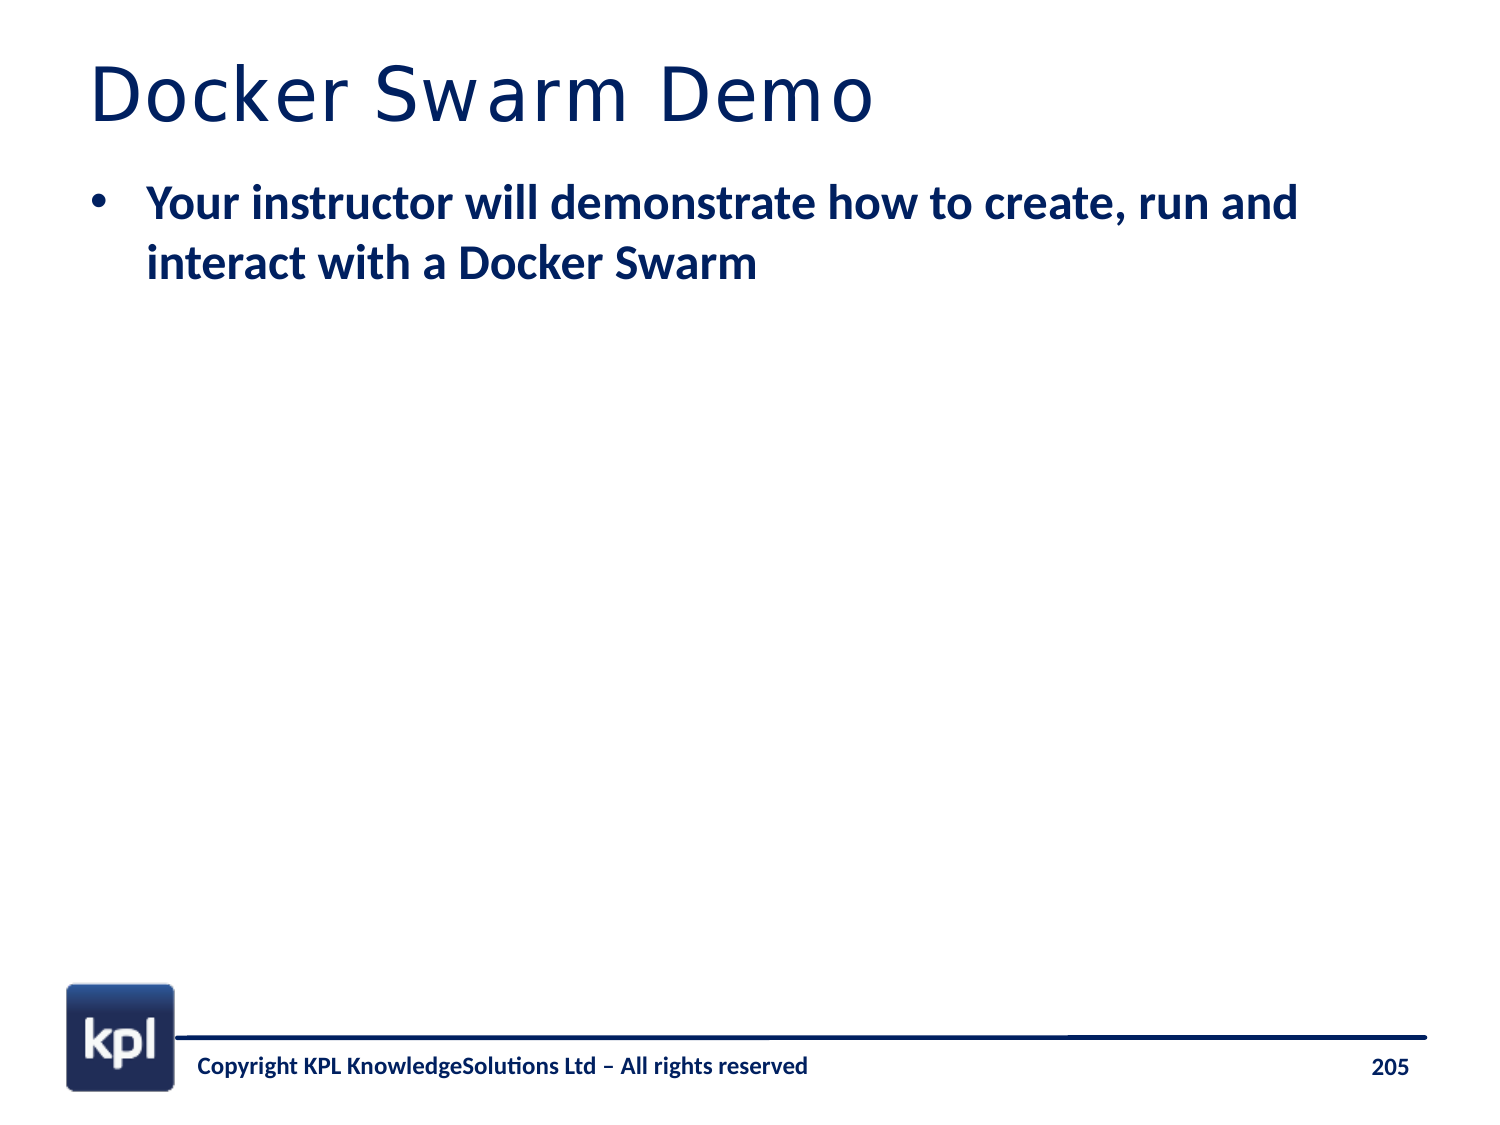

# Docker Swarm Demo
Your instructor will demonstrate how to create, run and interact with a Docker Swarm
Copyright KPL KnowledgeSolutions Ltd – All rights reserved
205